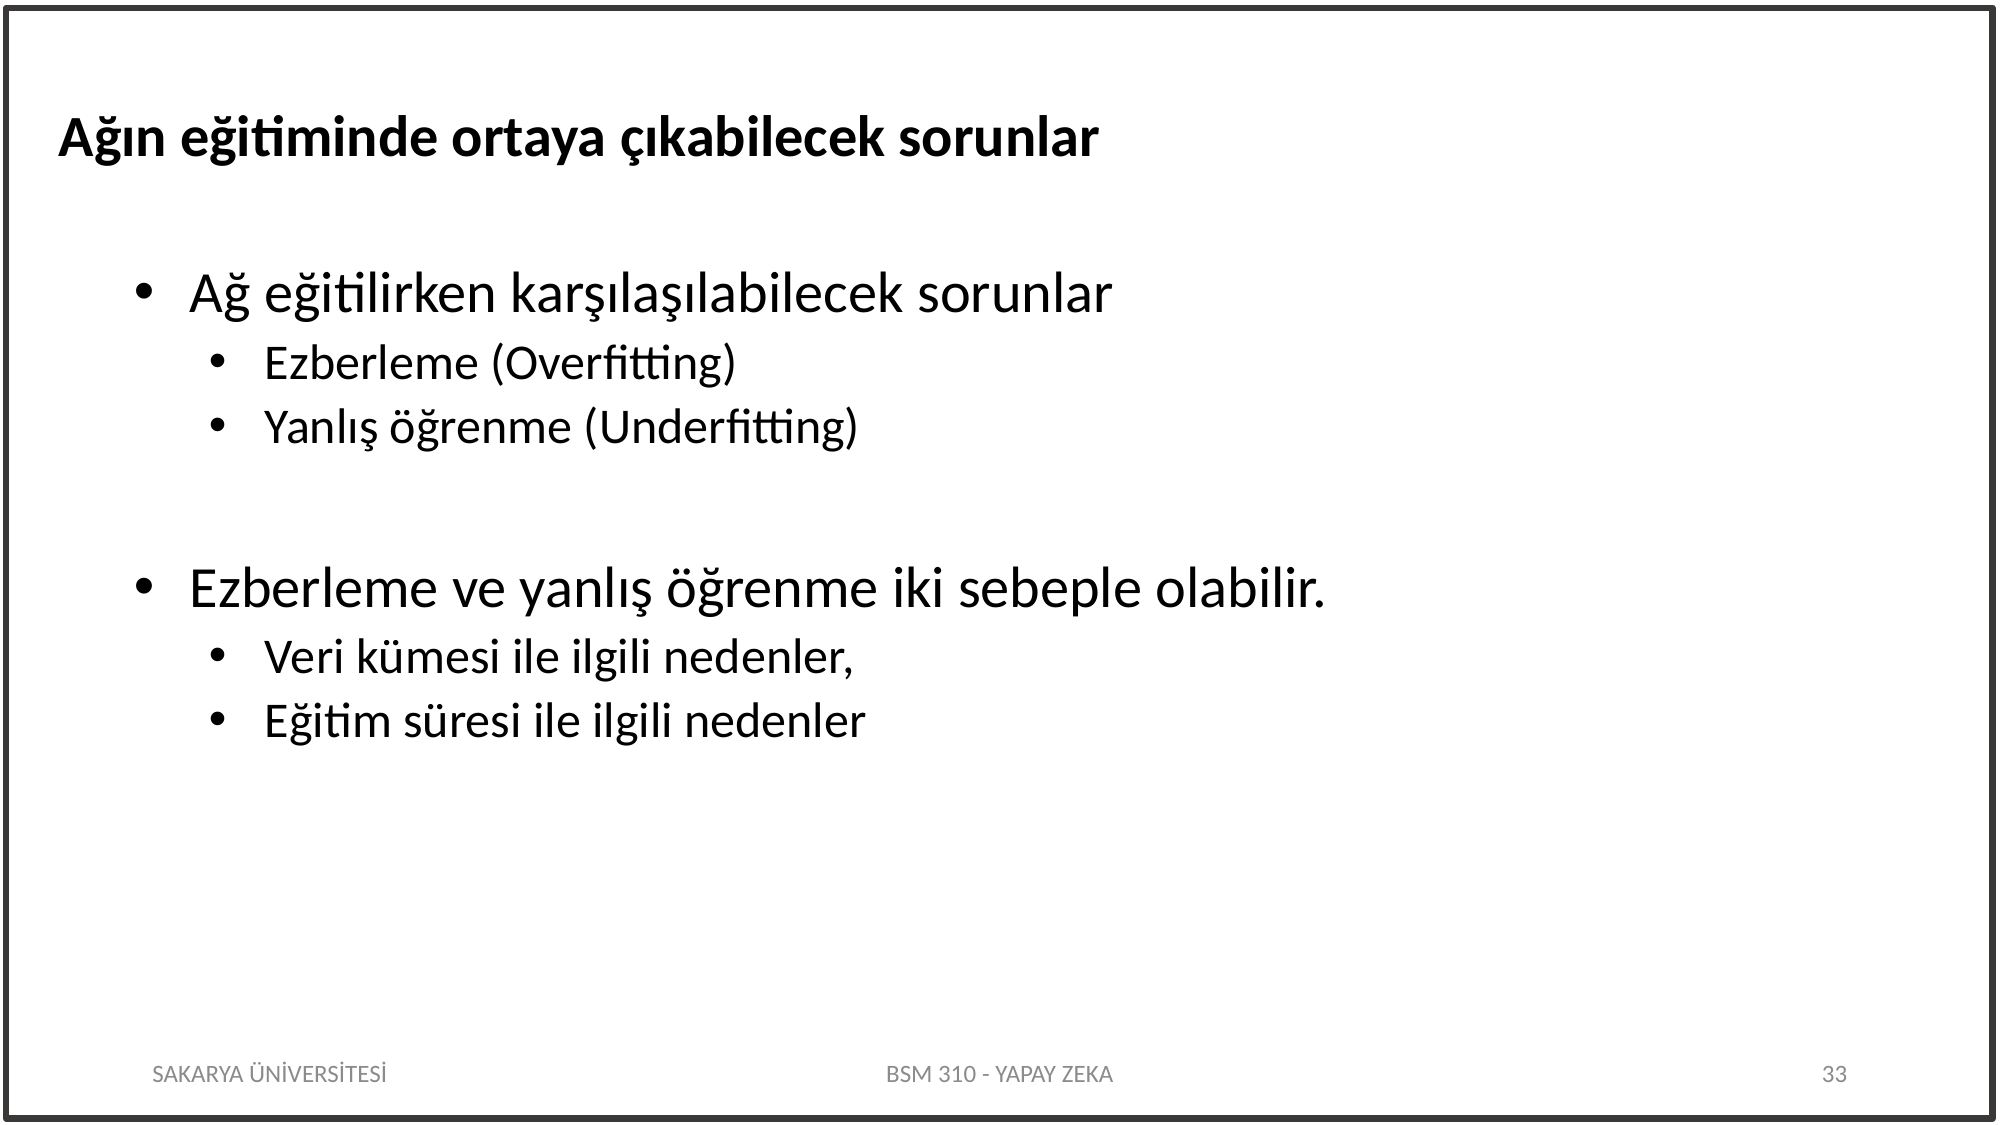

Ağın eğitiminde ortaya çıkabilecek sorunlar

Ağ eğitilirken karşılaşılabilecek sorunlar
Ezberleme (Overfitting)
Yanlış öğrenme (Underfitting)

Ezberleme ve yanlış öğrenme iki sebeple olabilir.
Veri kümesi ile ilgili nedenler,
Eğitim süresi ile ilgili nedenler

SAKARYA ÜNİVERSİTESİ
BSM 310 - YAPAY ZEKA
33